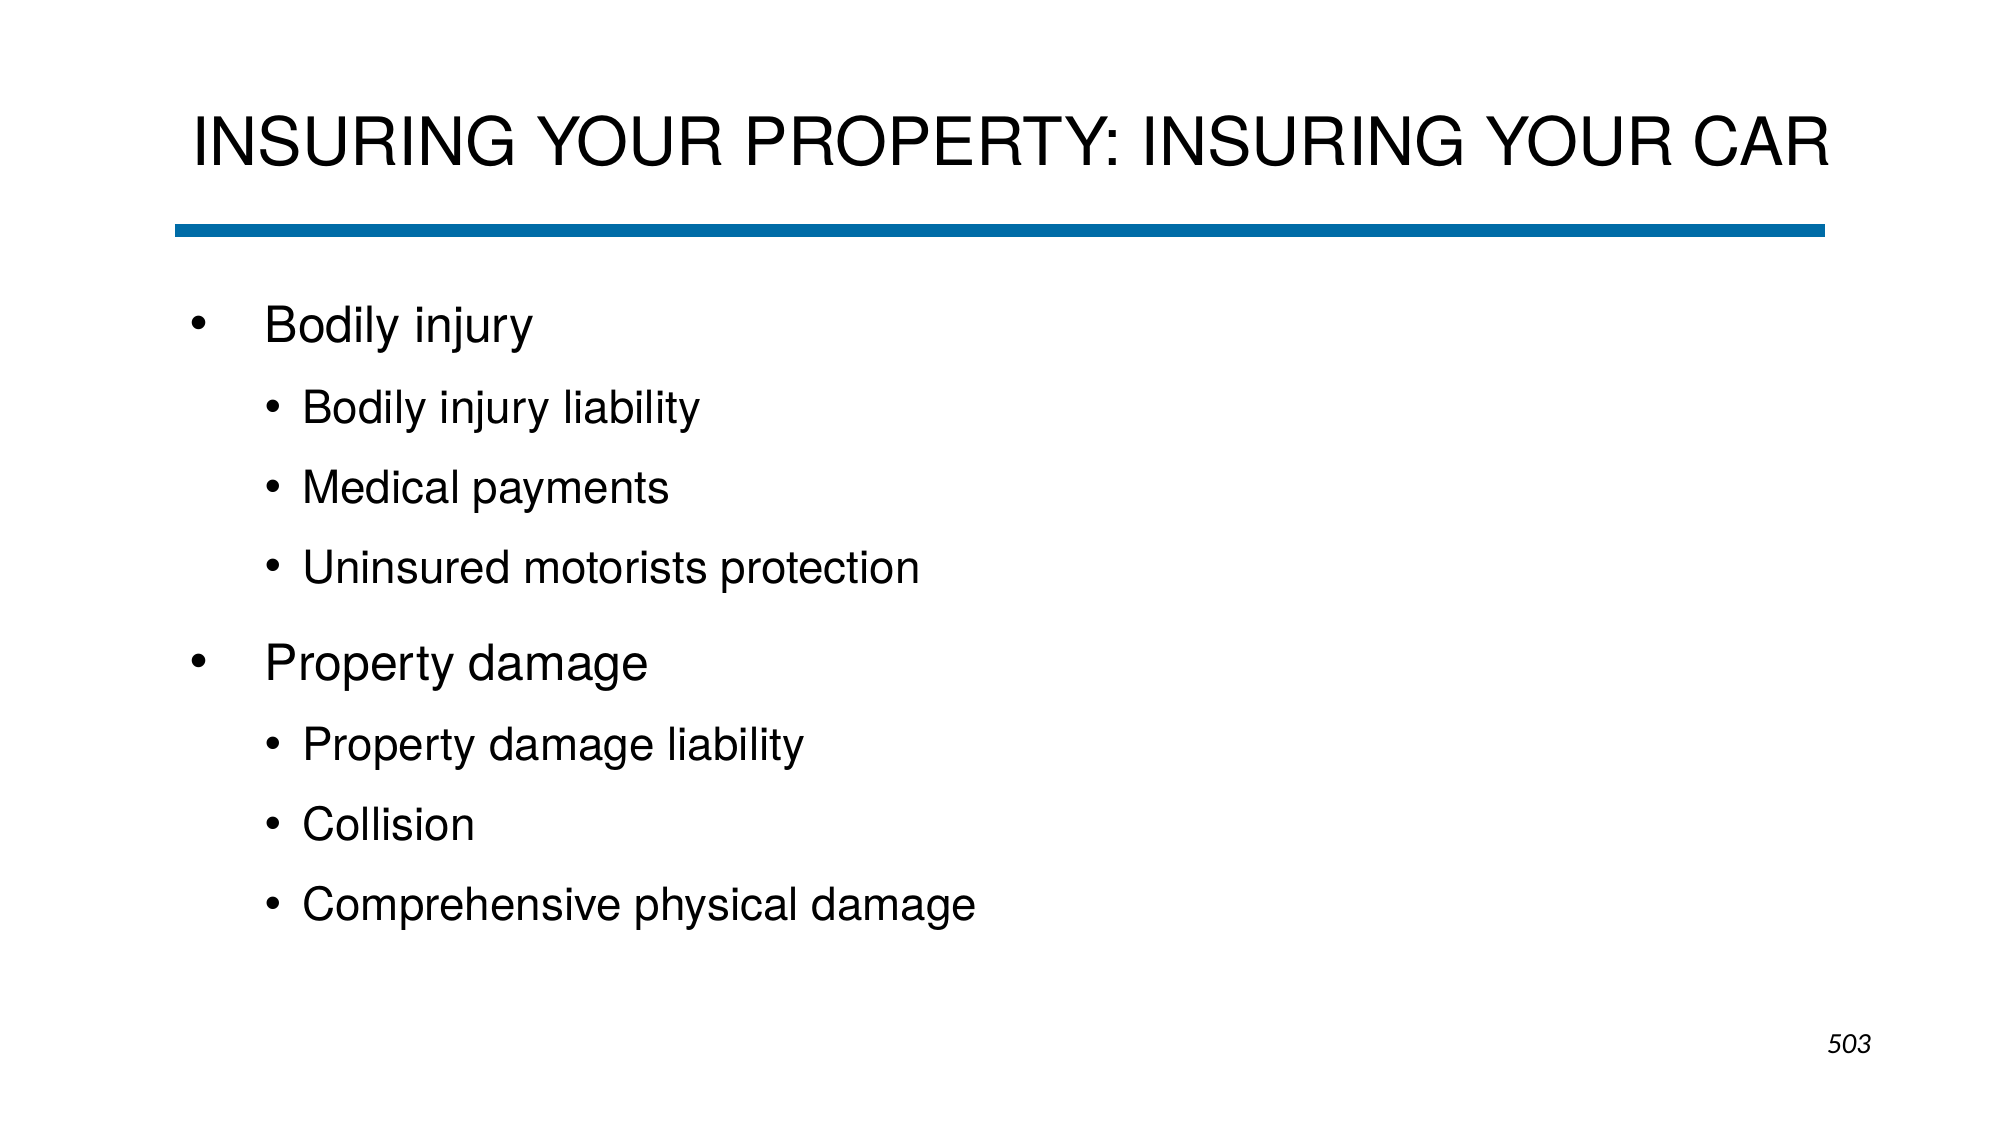

# Insuring Your Property: INSURING YOUR CAR
Bodily injury
Bodily injury liability
Medical payments
Uninsured motorists protection
Property damage
Property damage liability
Collision
Comprehensive physical damage
1-503